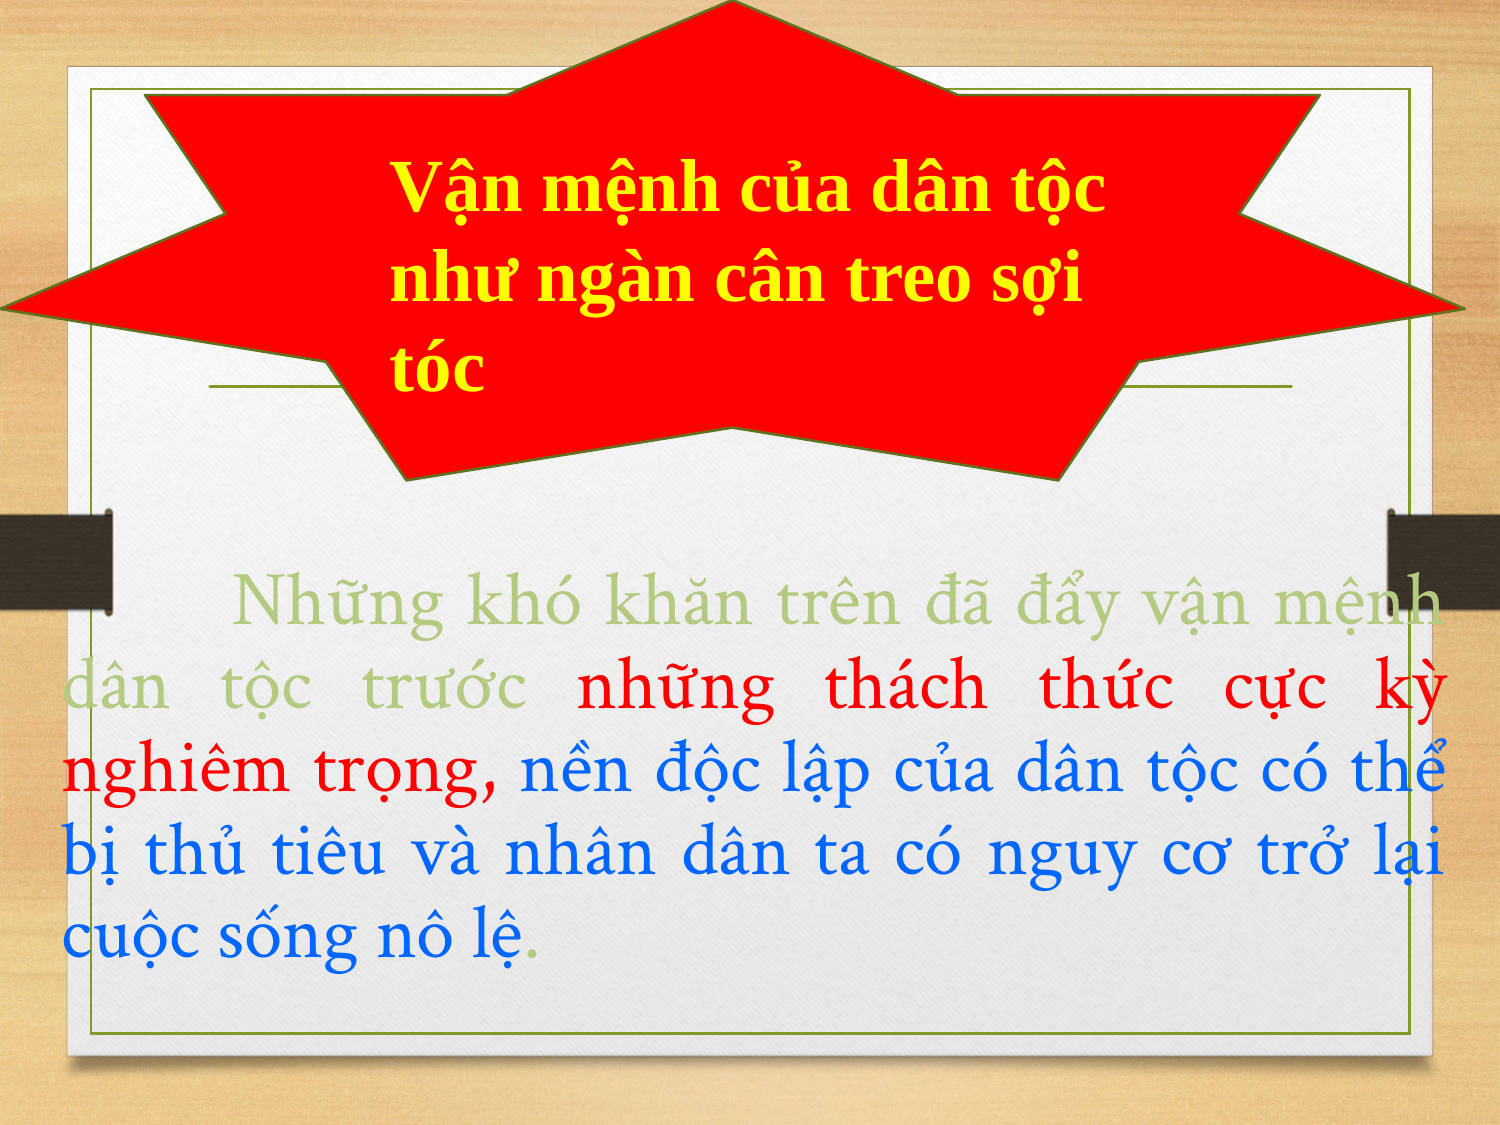

Vận mệnh của dân tộc như ngàn cân treo sợi tóc
    	Những khó khăn trên đã đẩy vận mệnh dân tộc trước những thách thức cực kỳ nghiêm trọng, nền độc lập của dân tộc có thể bị thủ tiêu và nhân dân ta có nguy cơ trở lại cuộc sống nô lệ.